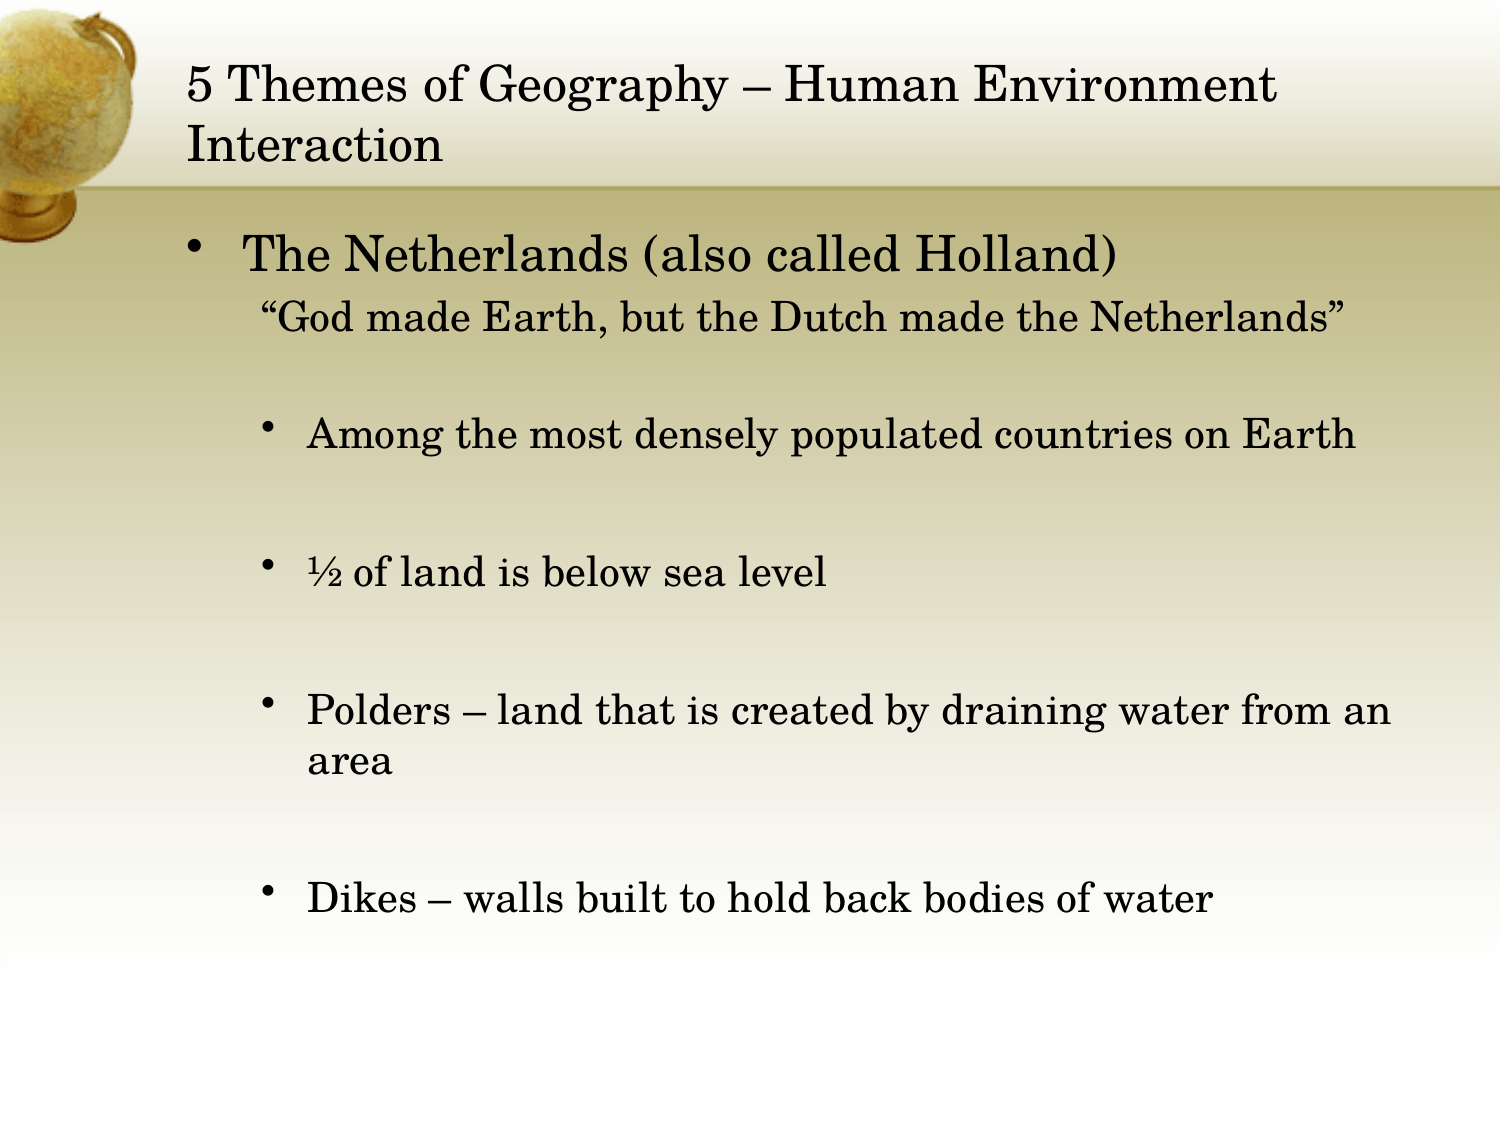

# 5 Themes of Geography – Human Environment Interaction
The Netherlands (also called Holland)
“God made Earth, but the Dutch made the Netherlands”

Among the most densely populated countries on Earth

½ of land is below sea level

Polders – land that is created by draining water from an area

Dikes – walls built to hold back bodies of water